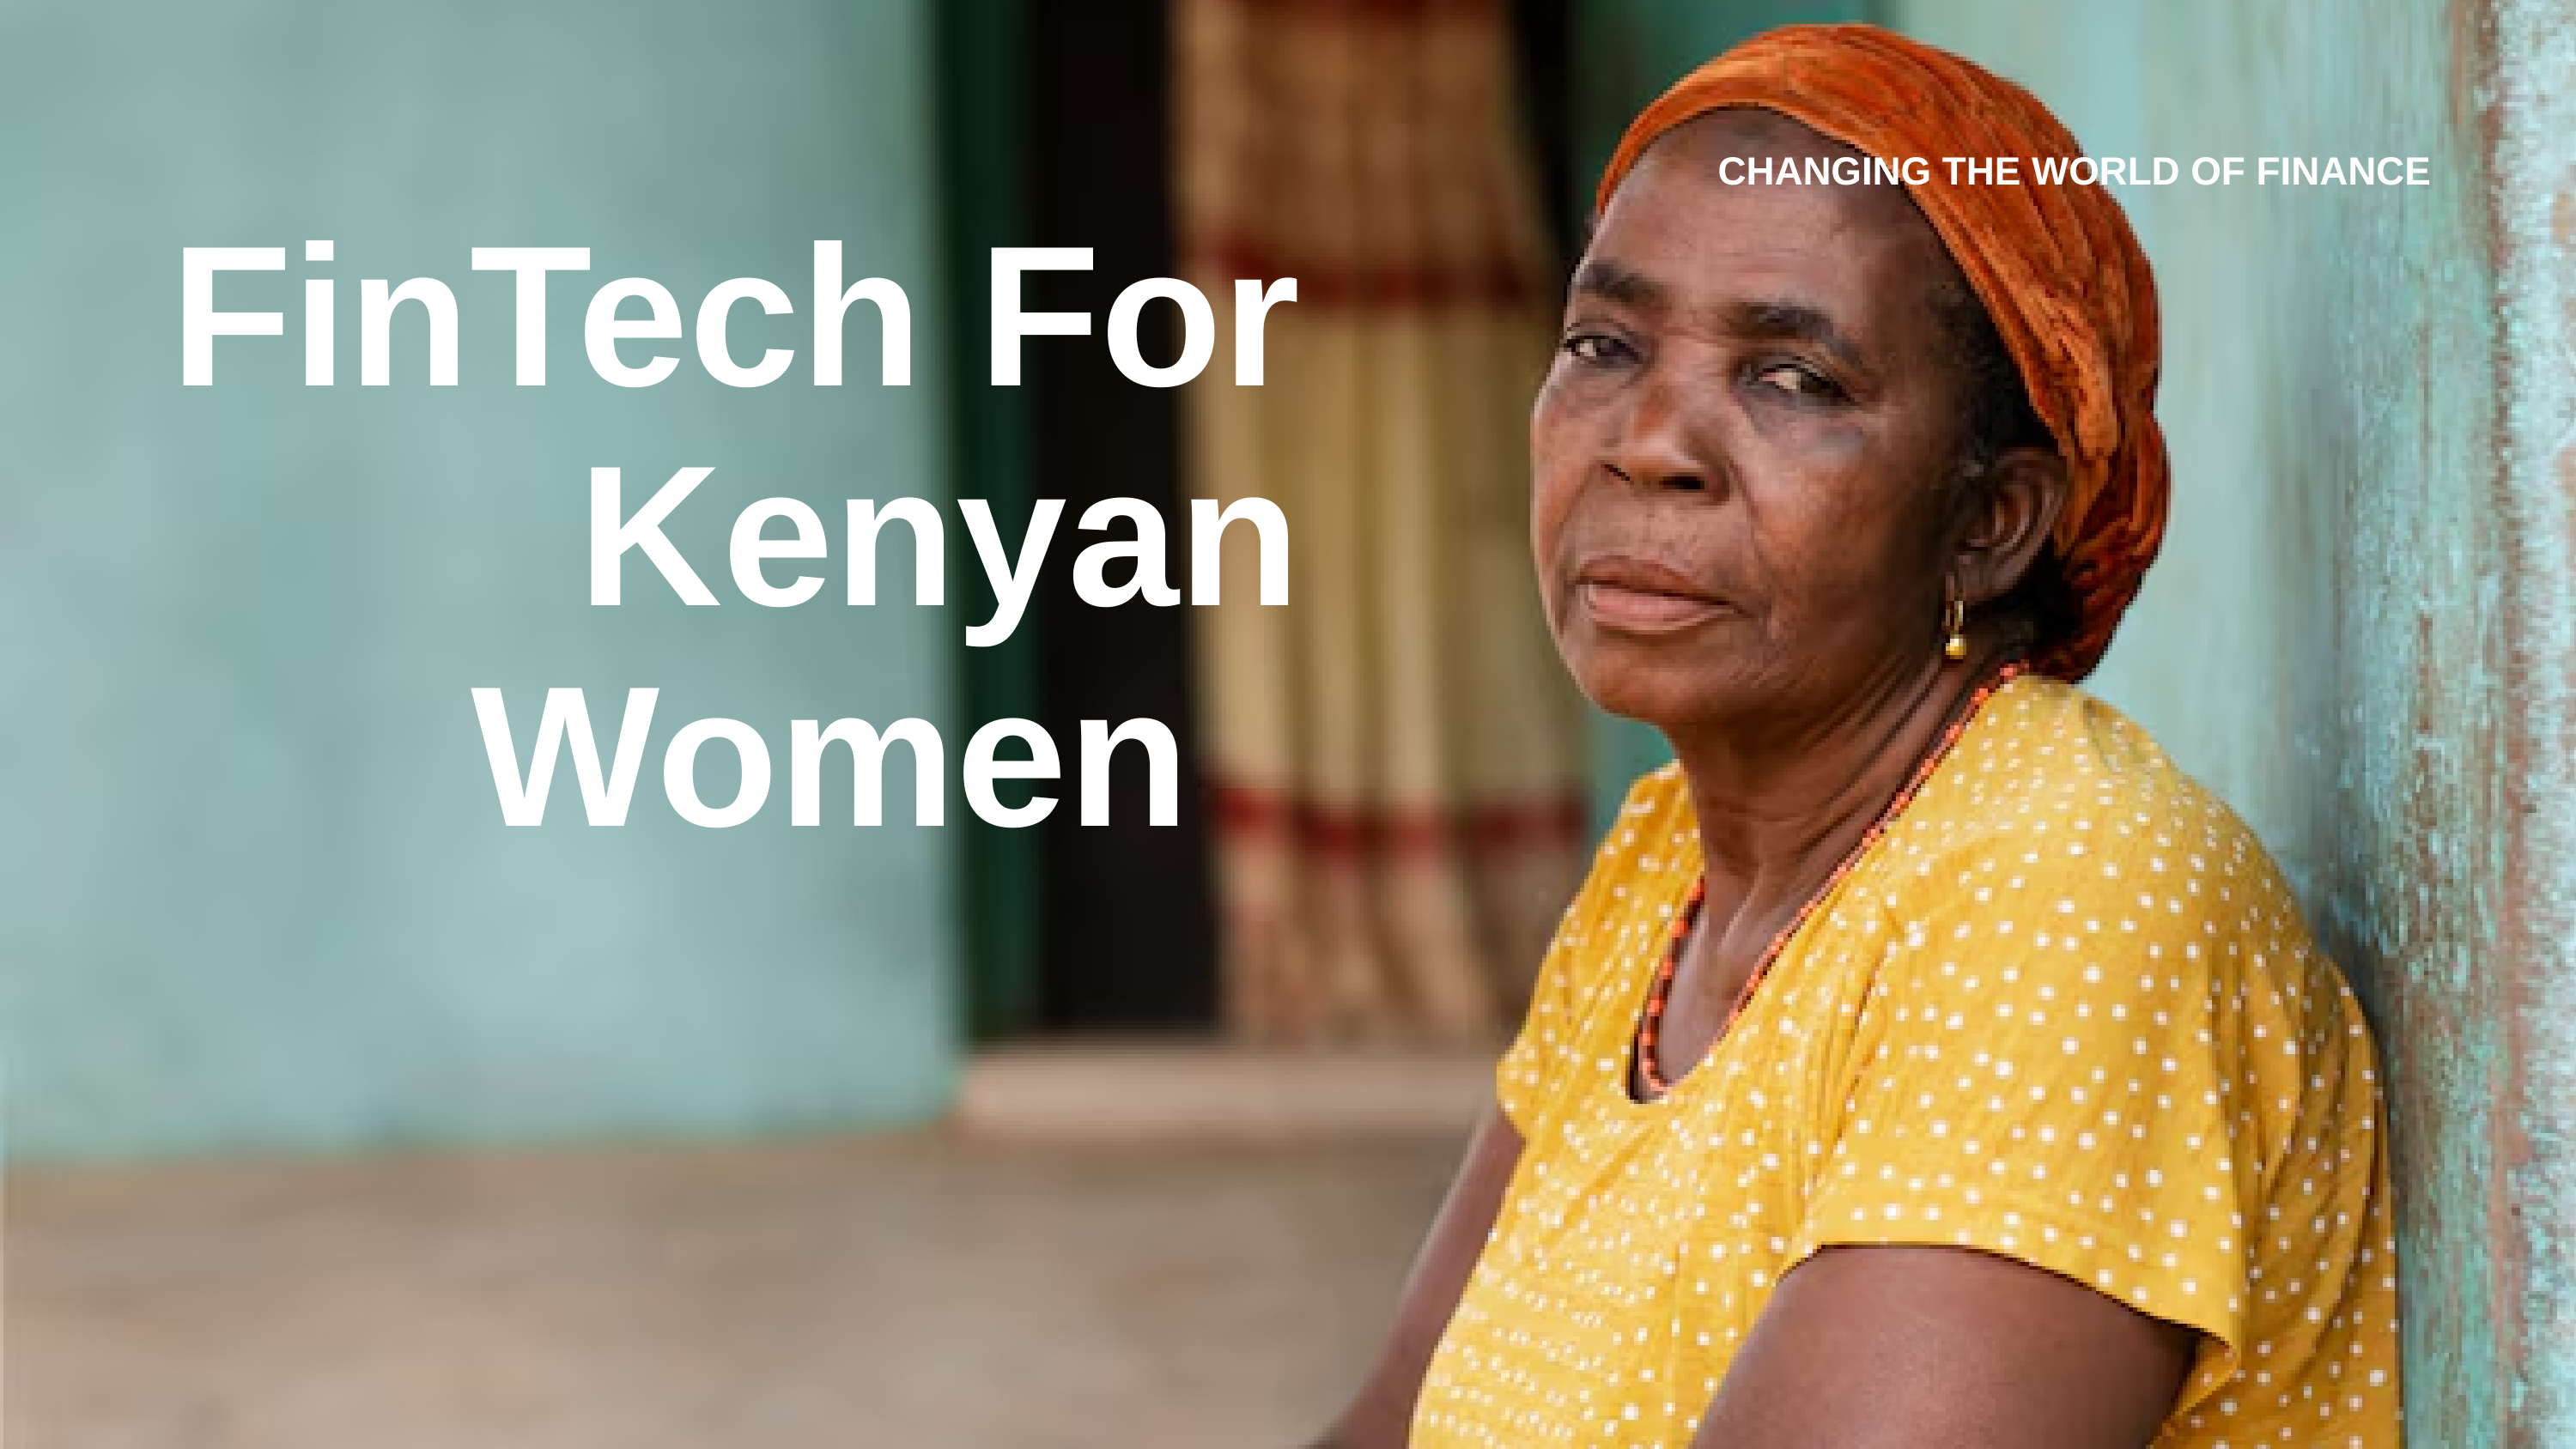

CHANGING THE WORLD OF FINANCE
FinTech For
Kenyan Women